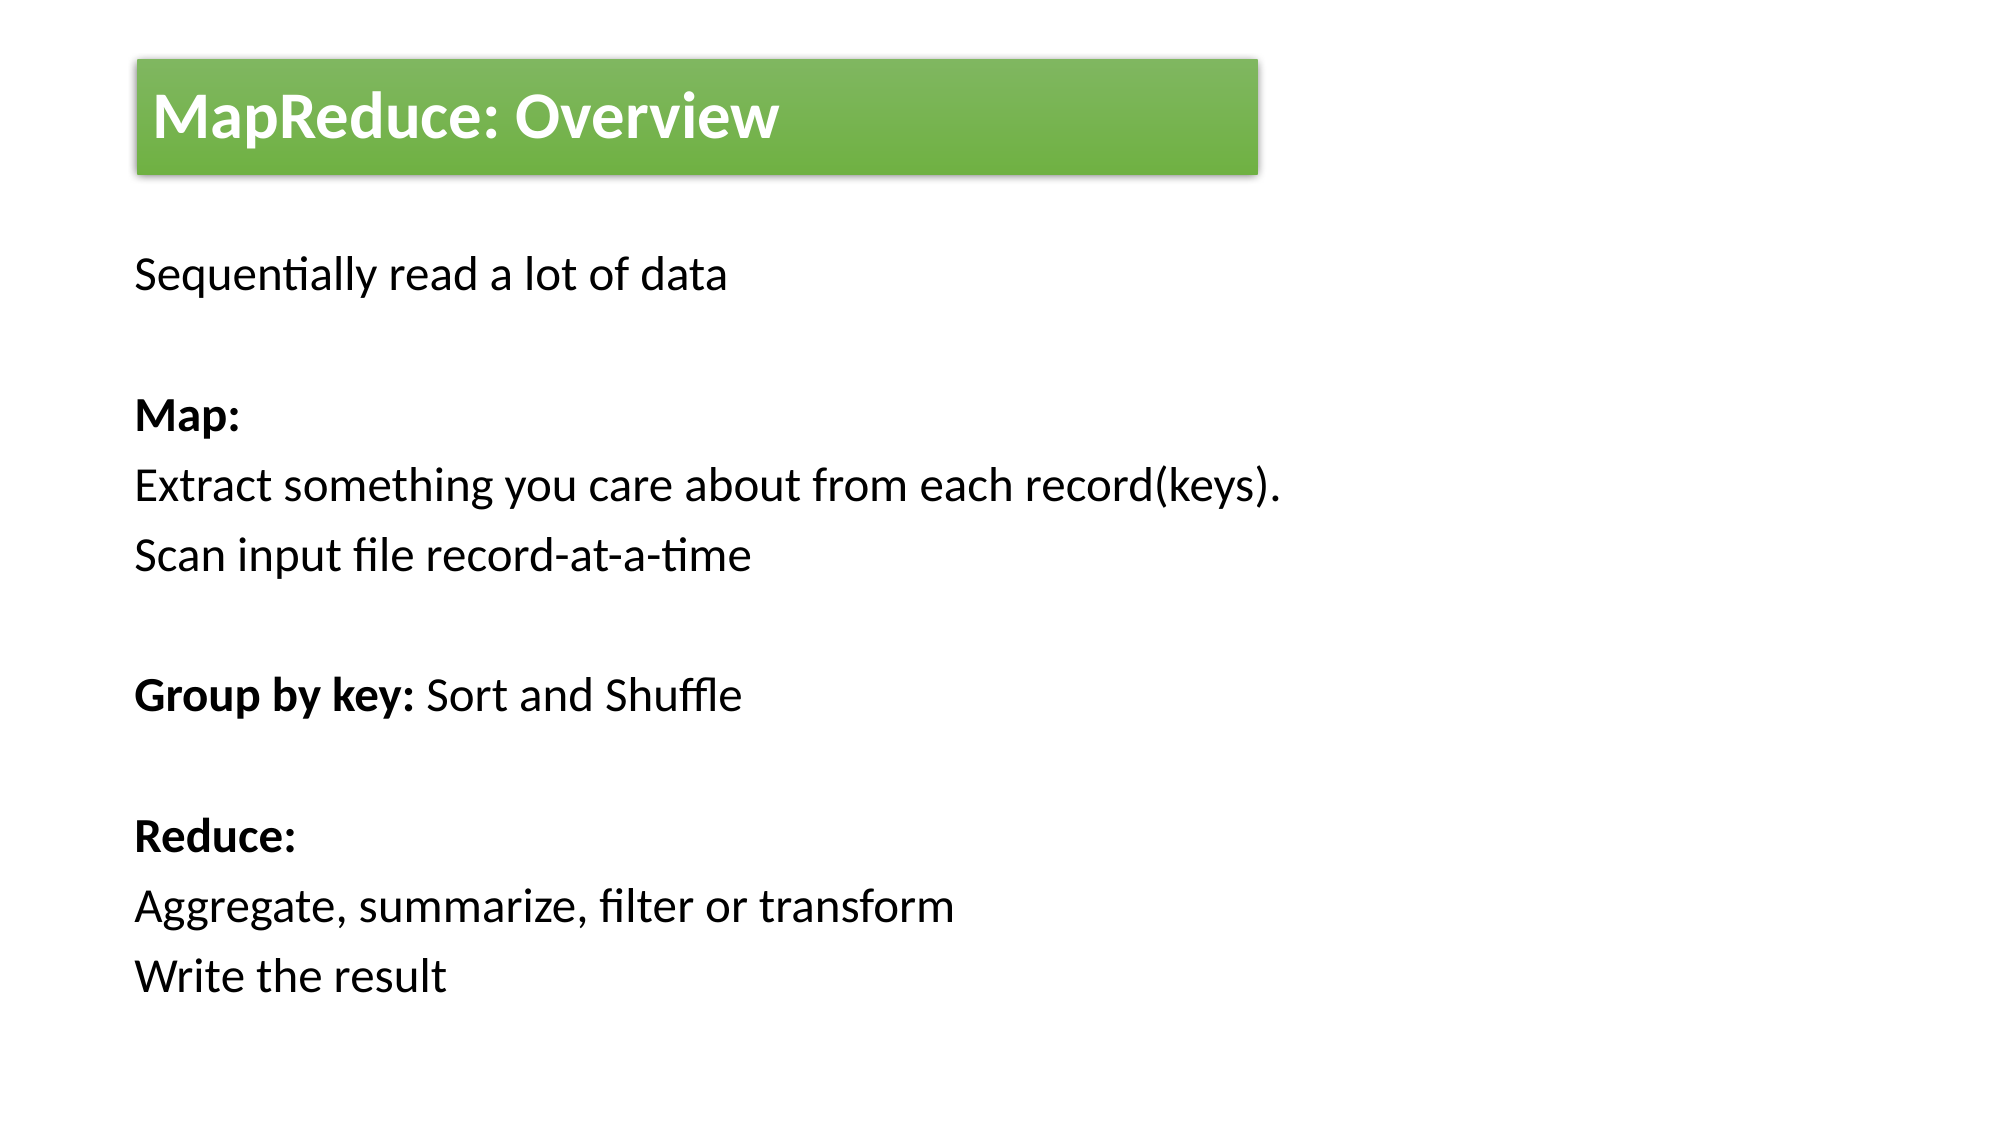

# MapReduce: Overview
Sequentially read a lot of data

Map:
Extract something you care about from each record(keys).
Scan input file record-at-a-time

Group by key: Sort and Shuffle

Reduce:
Aggregate, summarize, filter or transform
Write the result